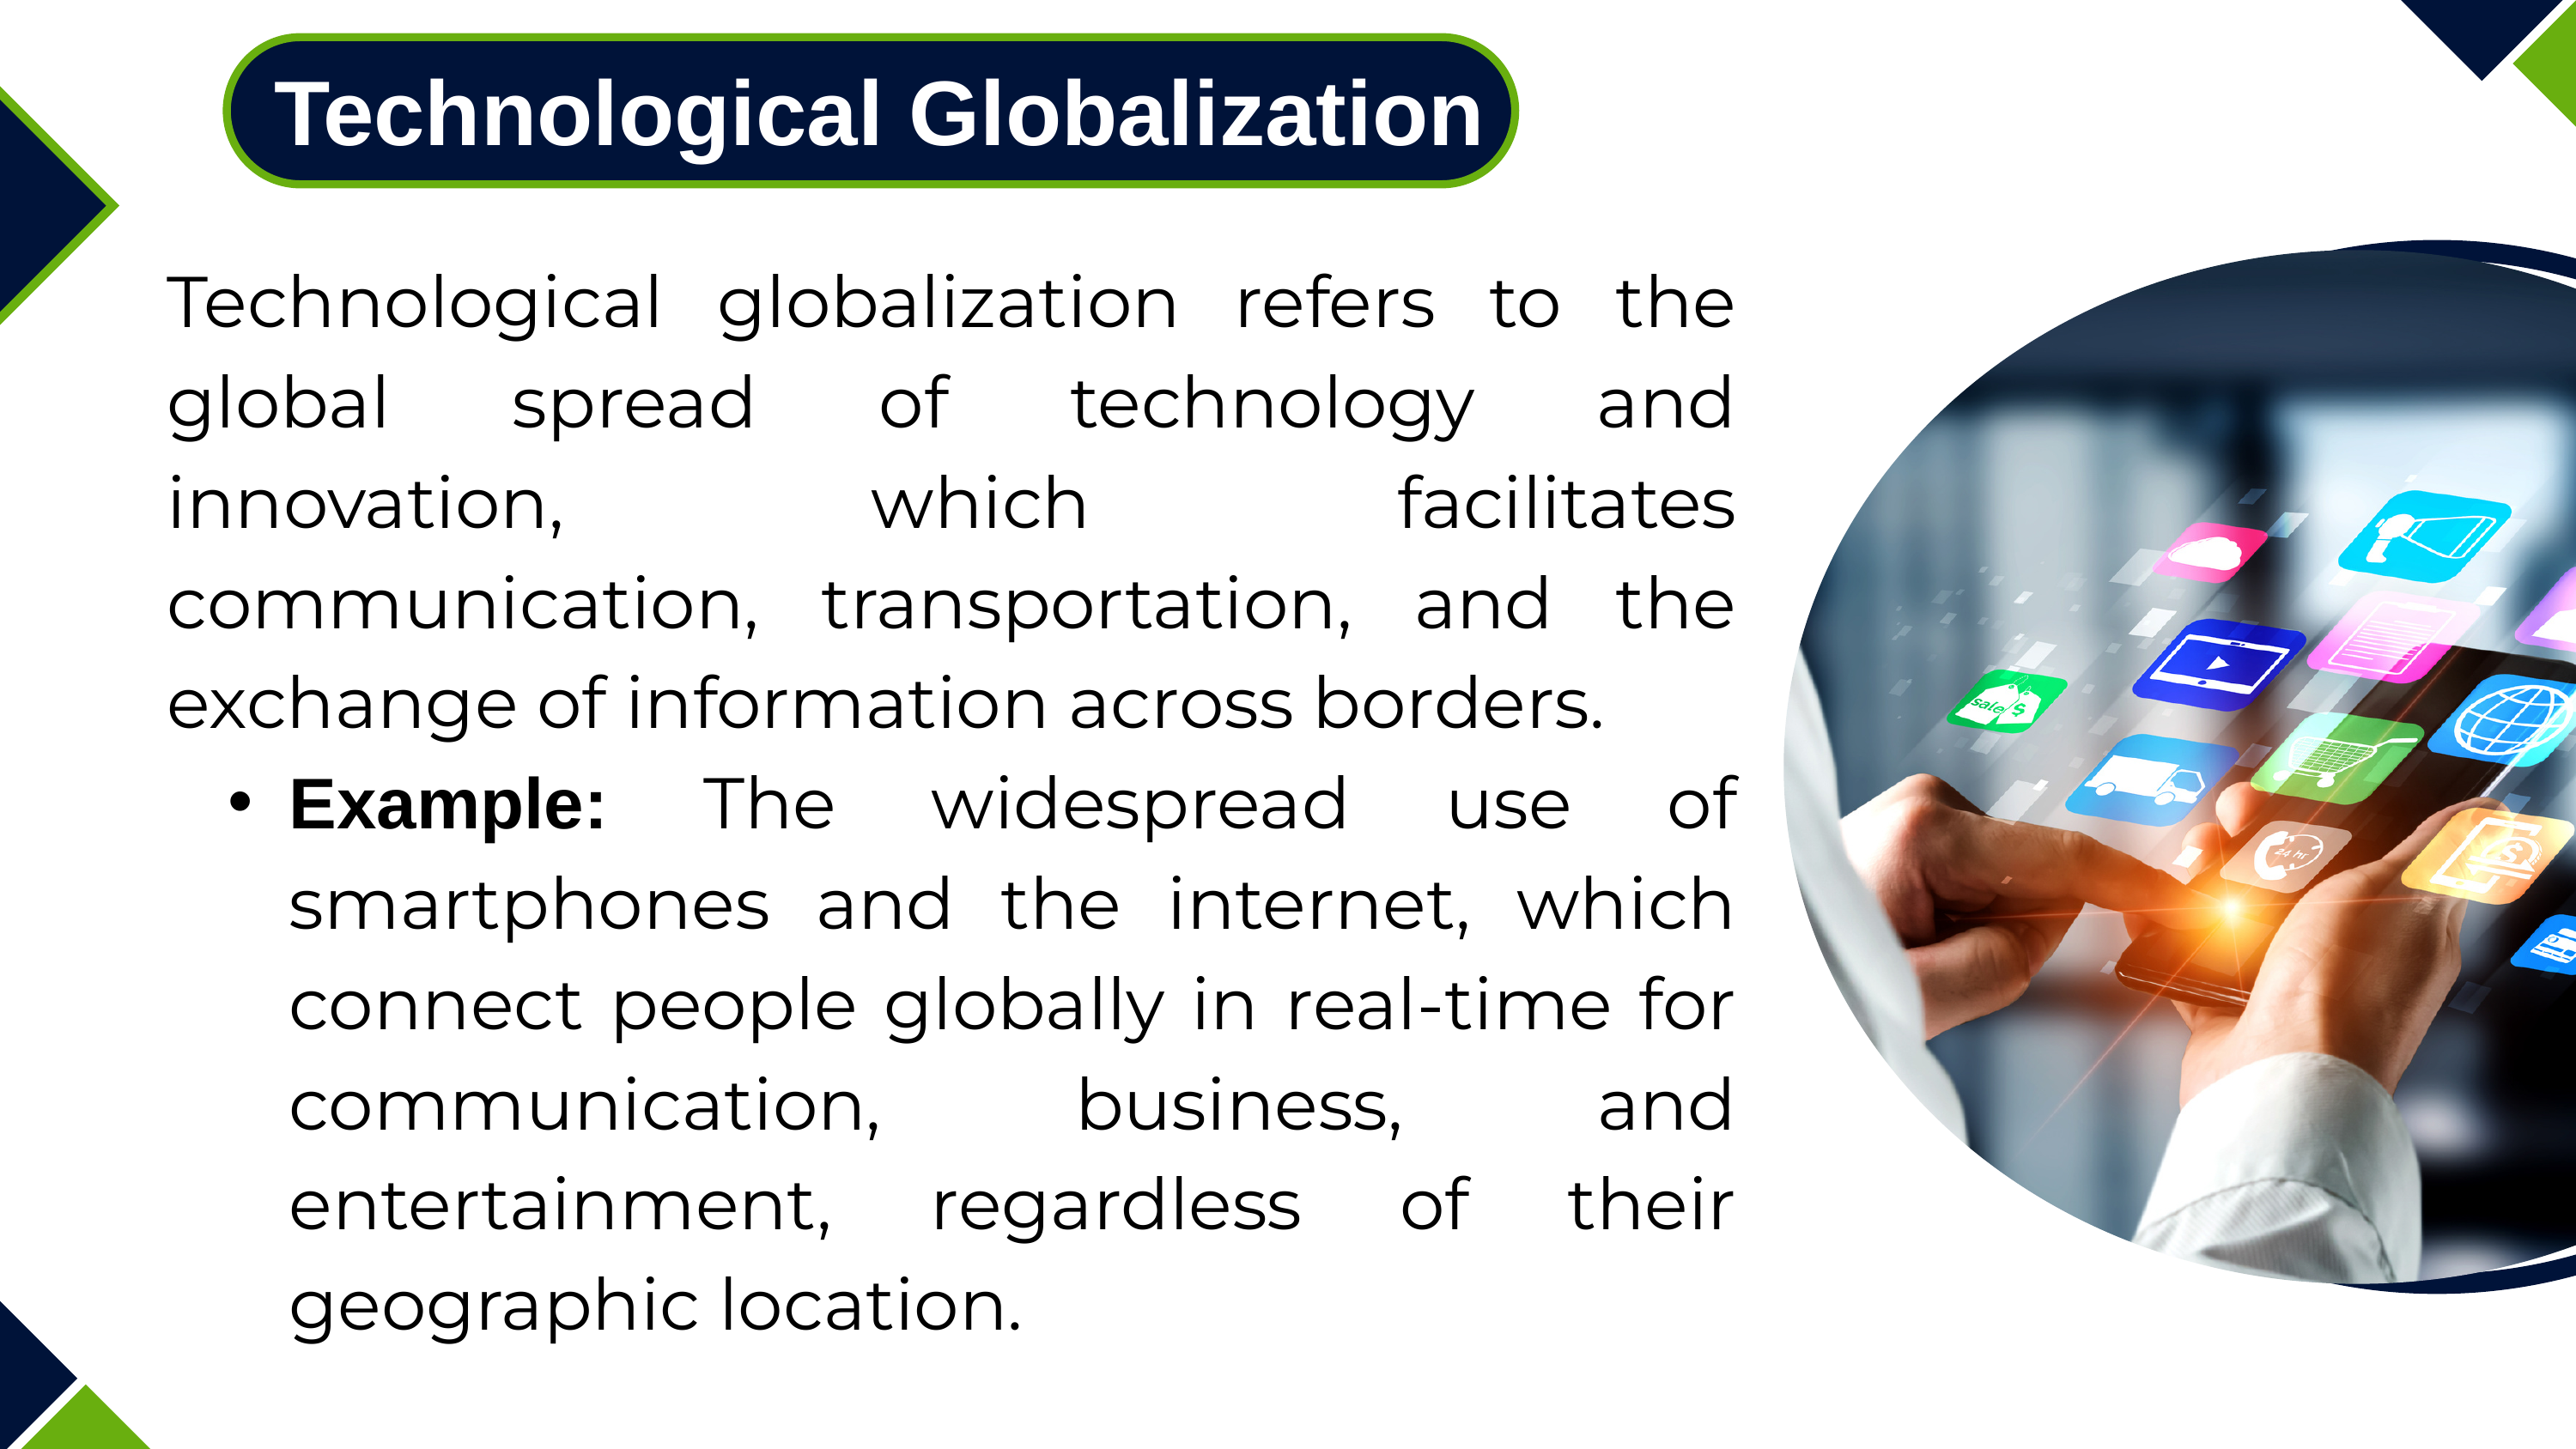

Technological Globalization Globalization

Technological globalization refers to the global spread of technology and innovation, which facilitates communication, transportation, and the exchange of information across borders.
Example: The widespread use of smartphones and the internet, which connect people globally in real-time for communication, business, and entertainment, regardless of their geographic location.